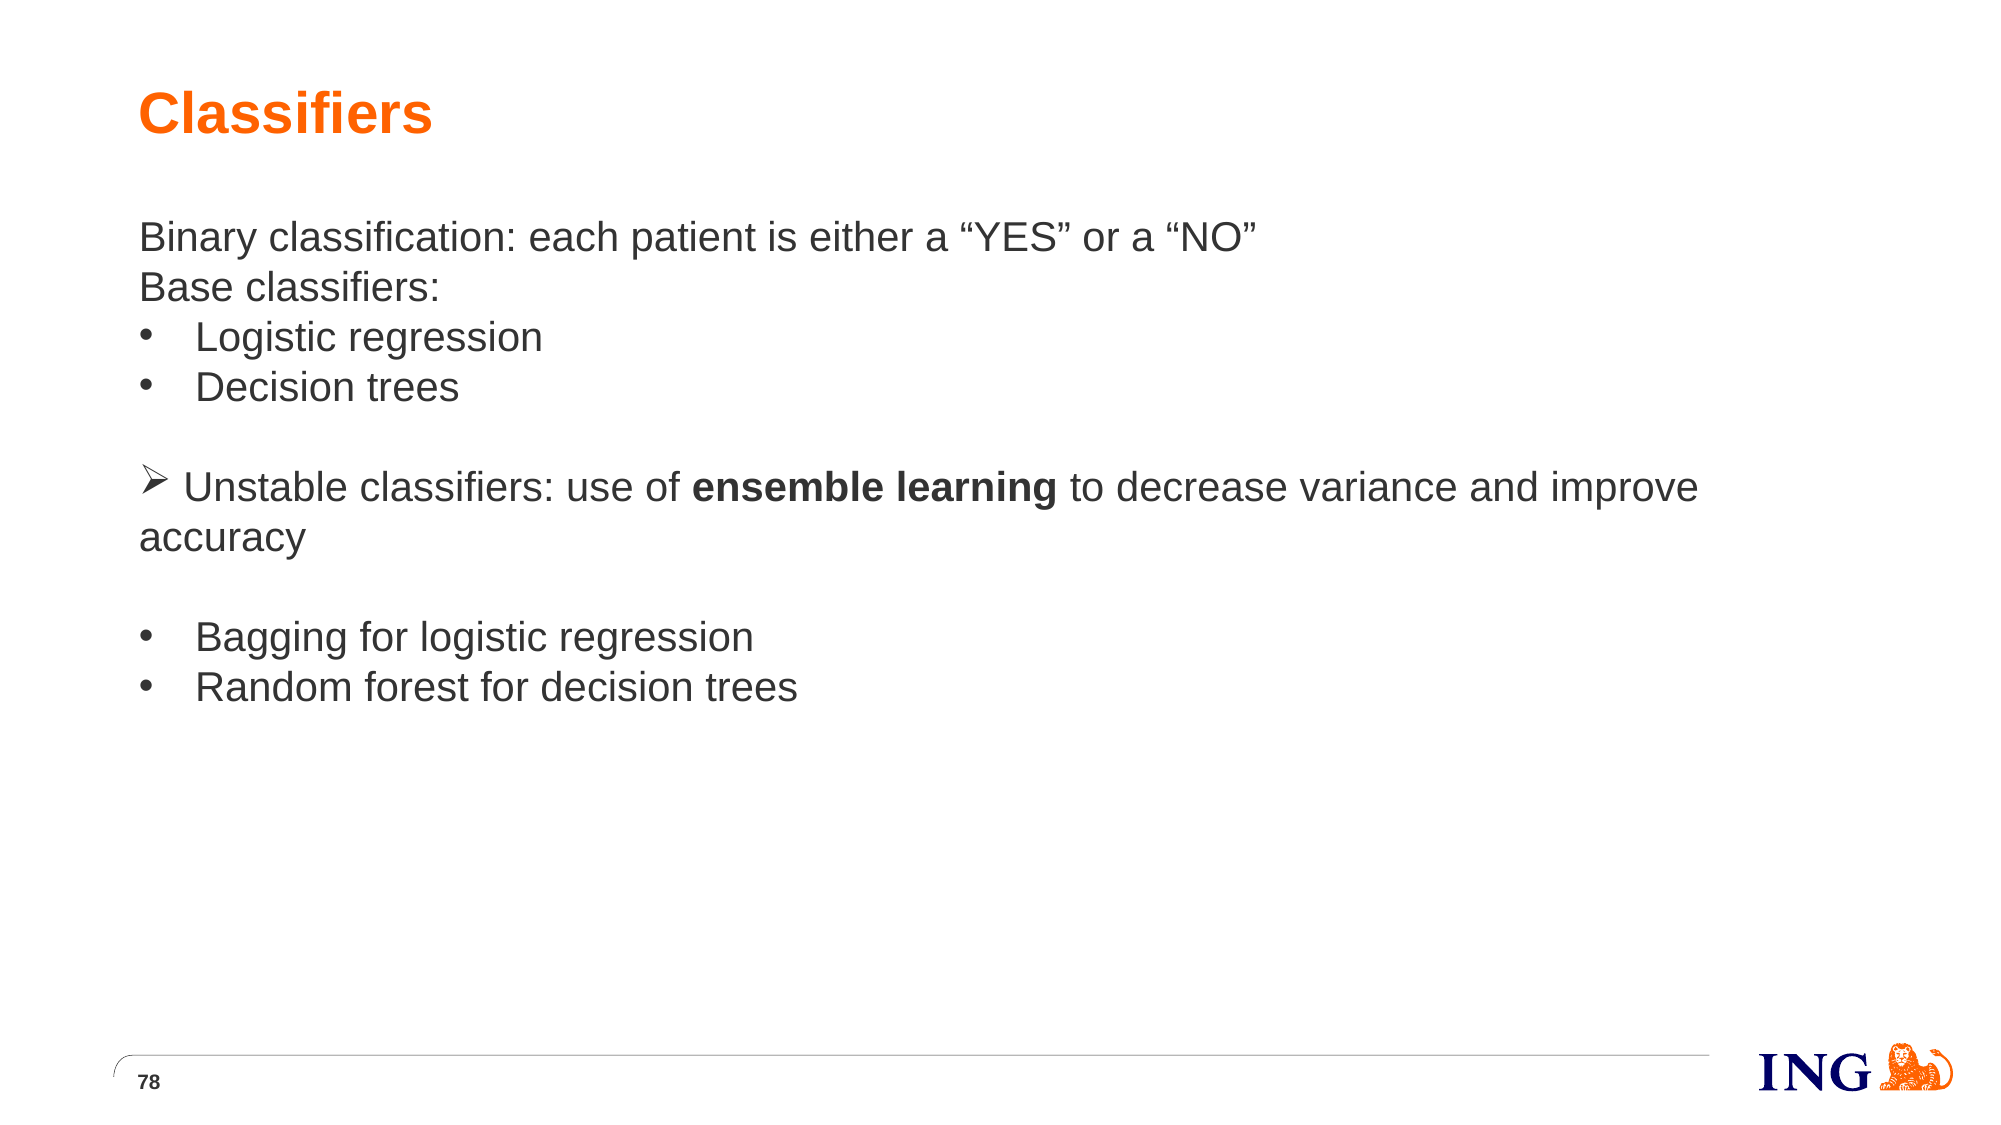

# Classifiers
Binary classification: each patient is either a “YES” or a “NO”
Base classifiers:
Logistic regression
Decision trees

 Unstable classifiers: use of ensemble learning to decrease variance and improve accuracy

Bagging for logistic regression
Random forest for decision trees
78